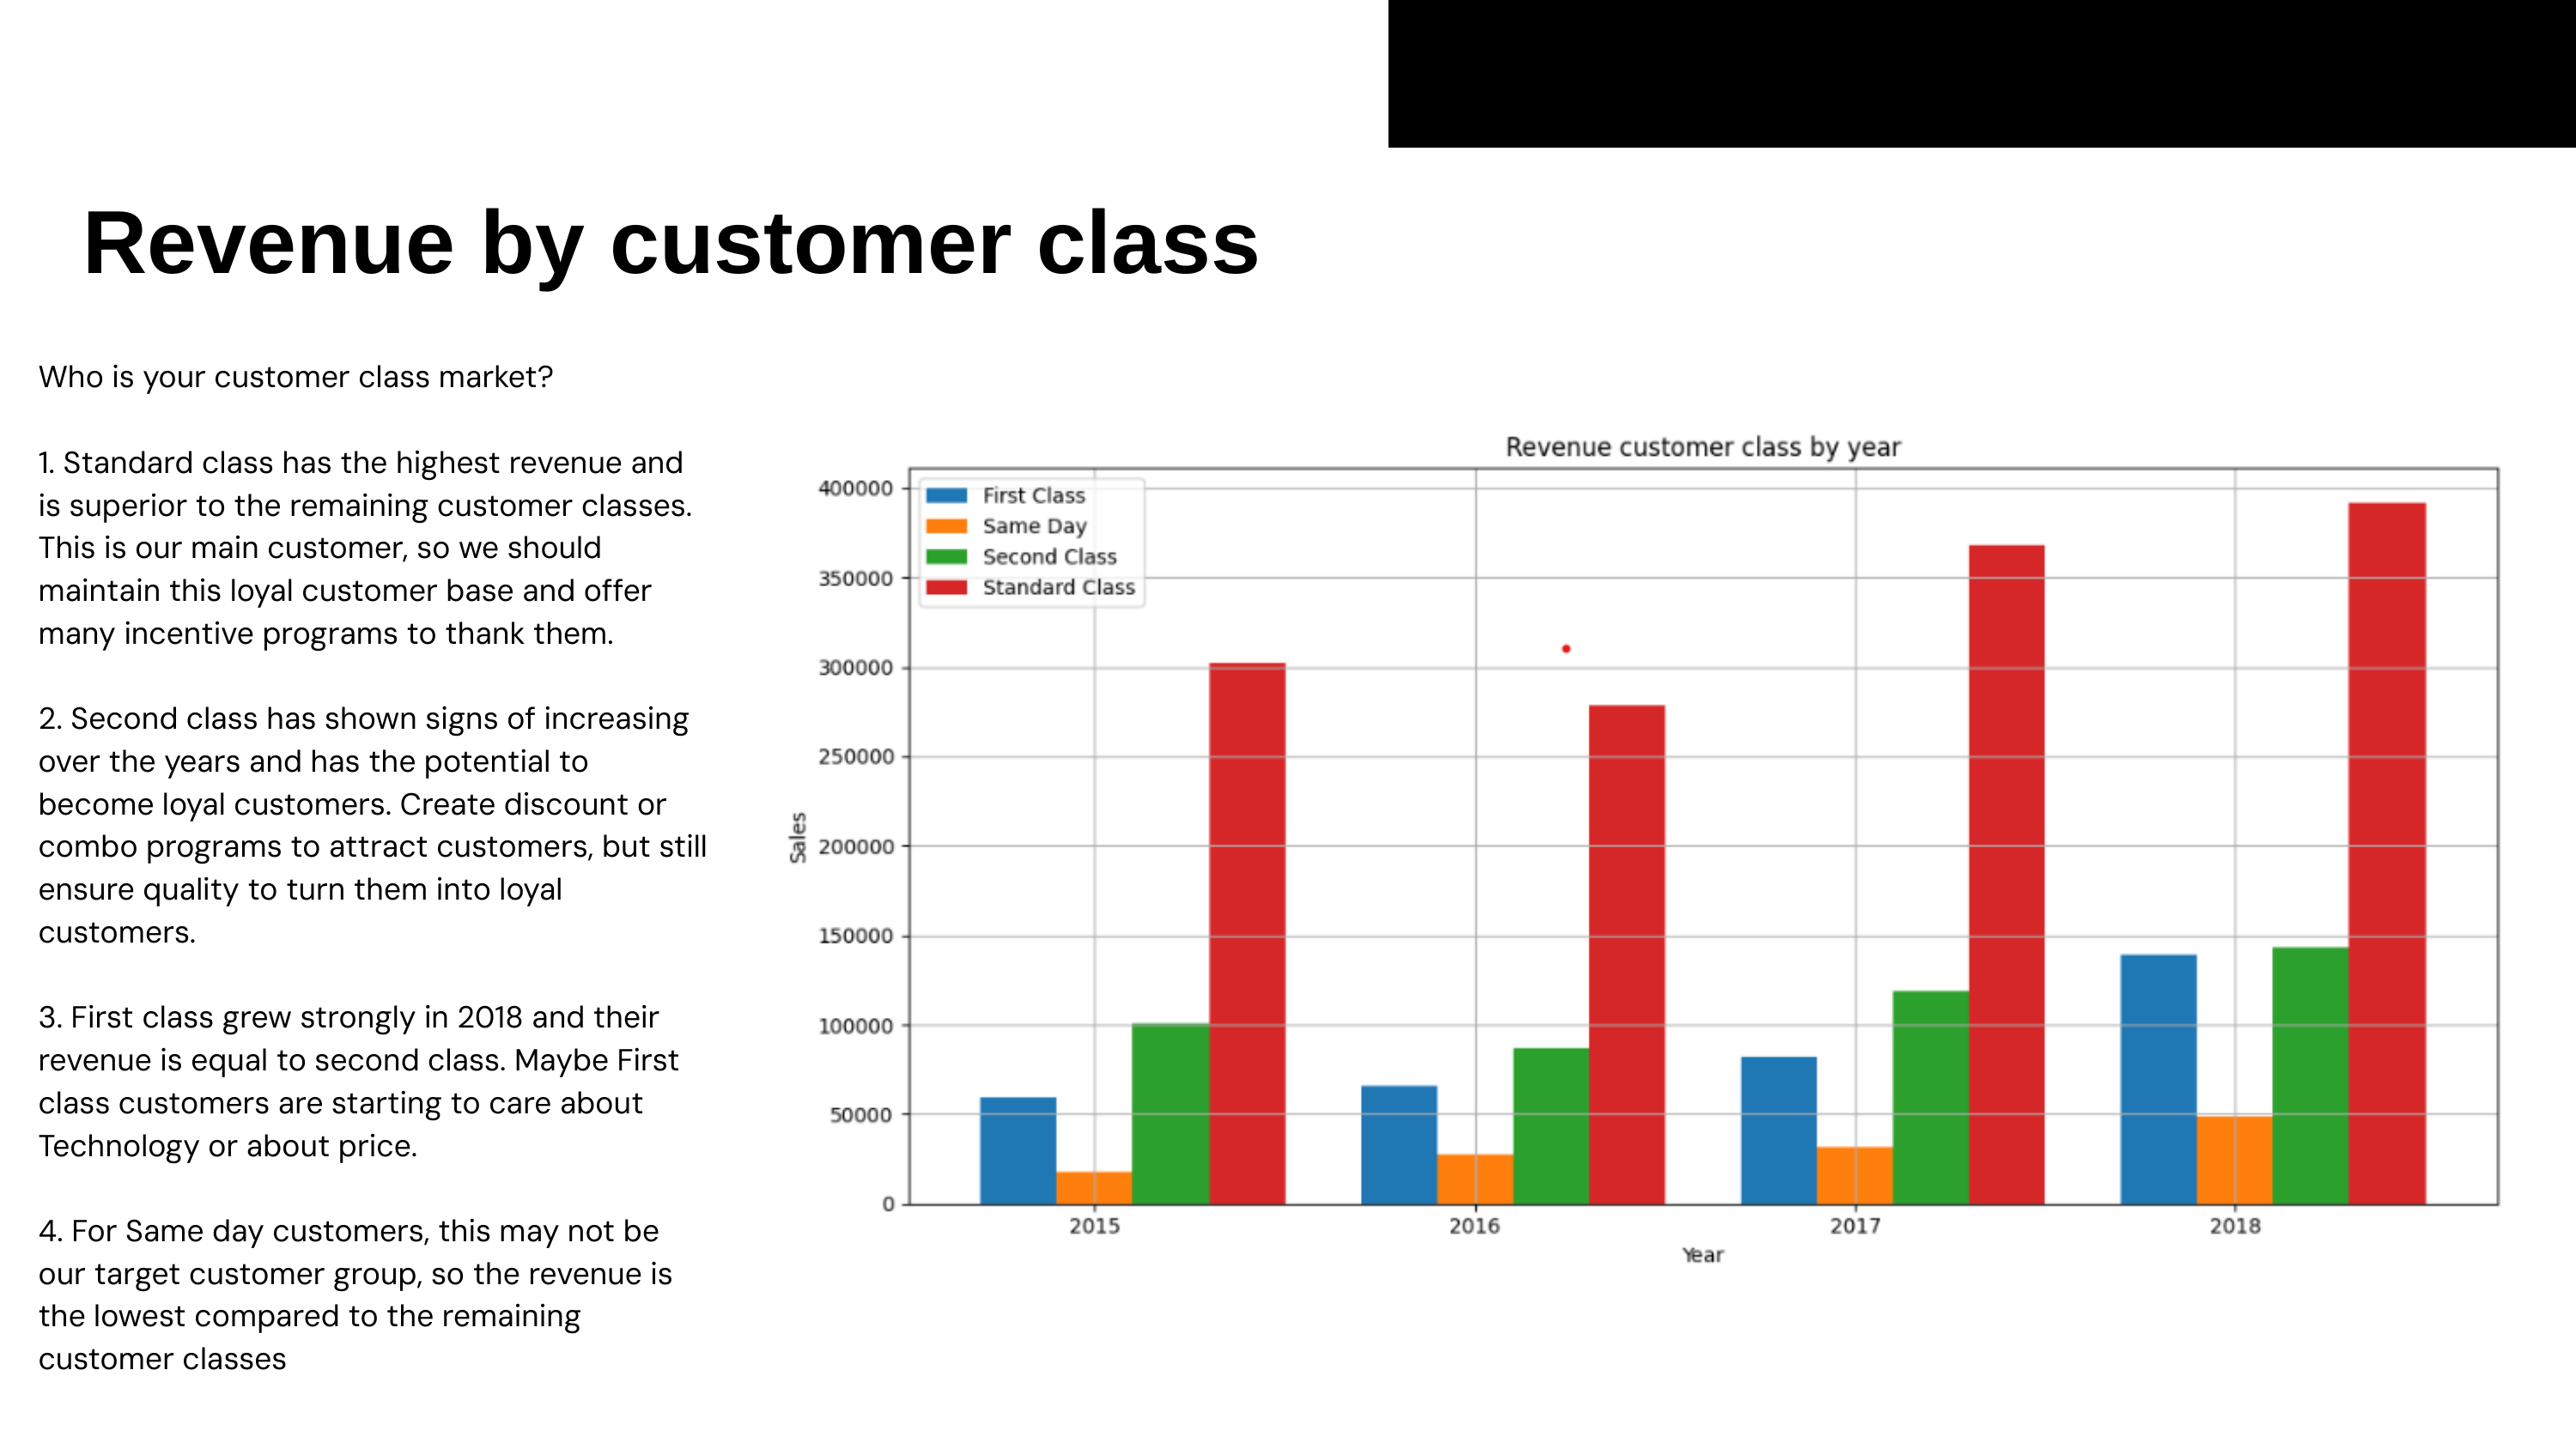

Revenue by customer class
Who is your customer class market?

1. Standard class has the highest revenue and is superior to the remaining customer classes. This is our main customer, so we should maintain this loyal customer base and offer many incentive programs to thank them.

2. Second class has shown signs of increasing over the years and has the potential to become loyal customers. Create discount or combo programs to attract customers, but still ensure quality to turn them into loyal customers.

3. First class grew strongly in 2018 and their revenue is equal to second class. Maybe First class customers are starting to care about Technology or about price.

4. For Same day customers, this may not be our target customer group, so the revenue is the lowest compared to the remaining customer classes